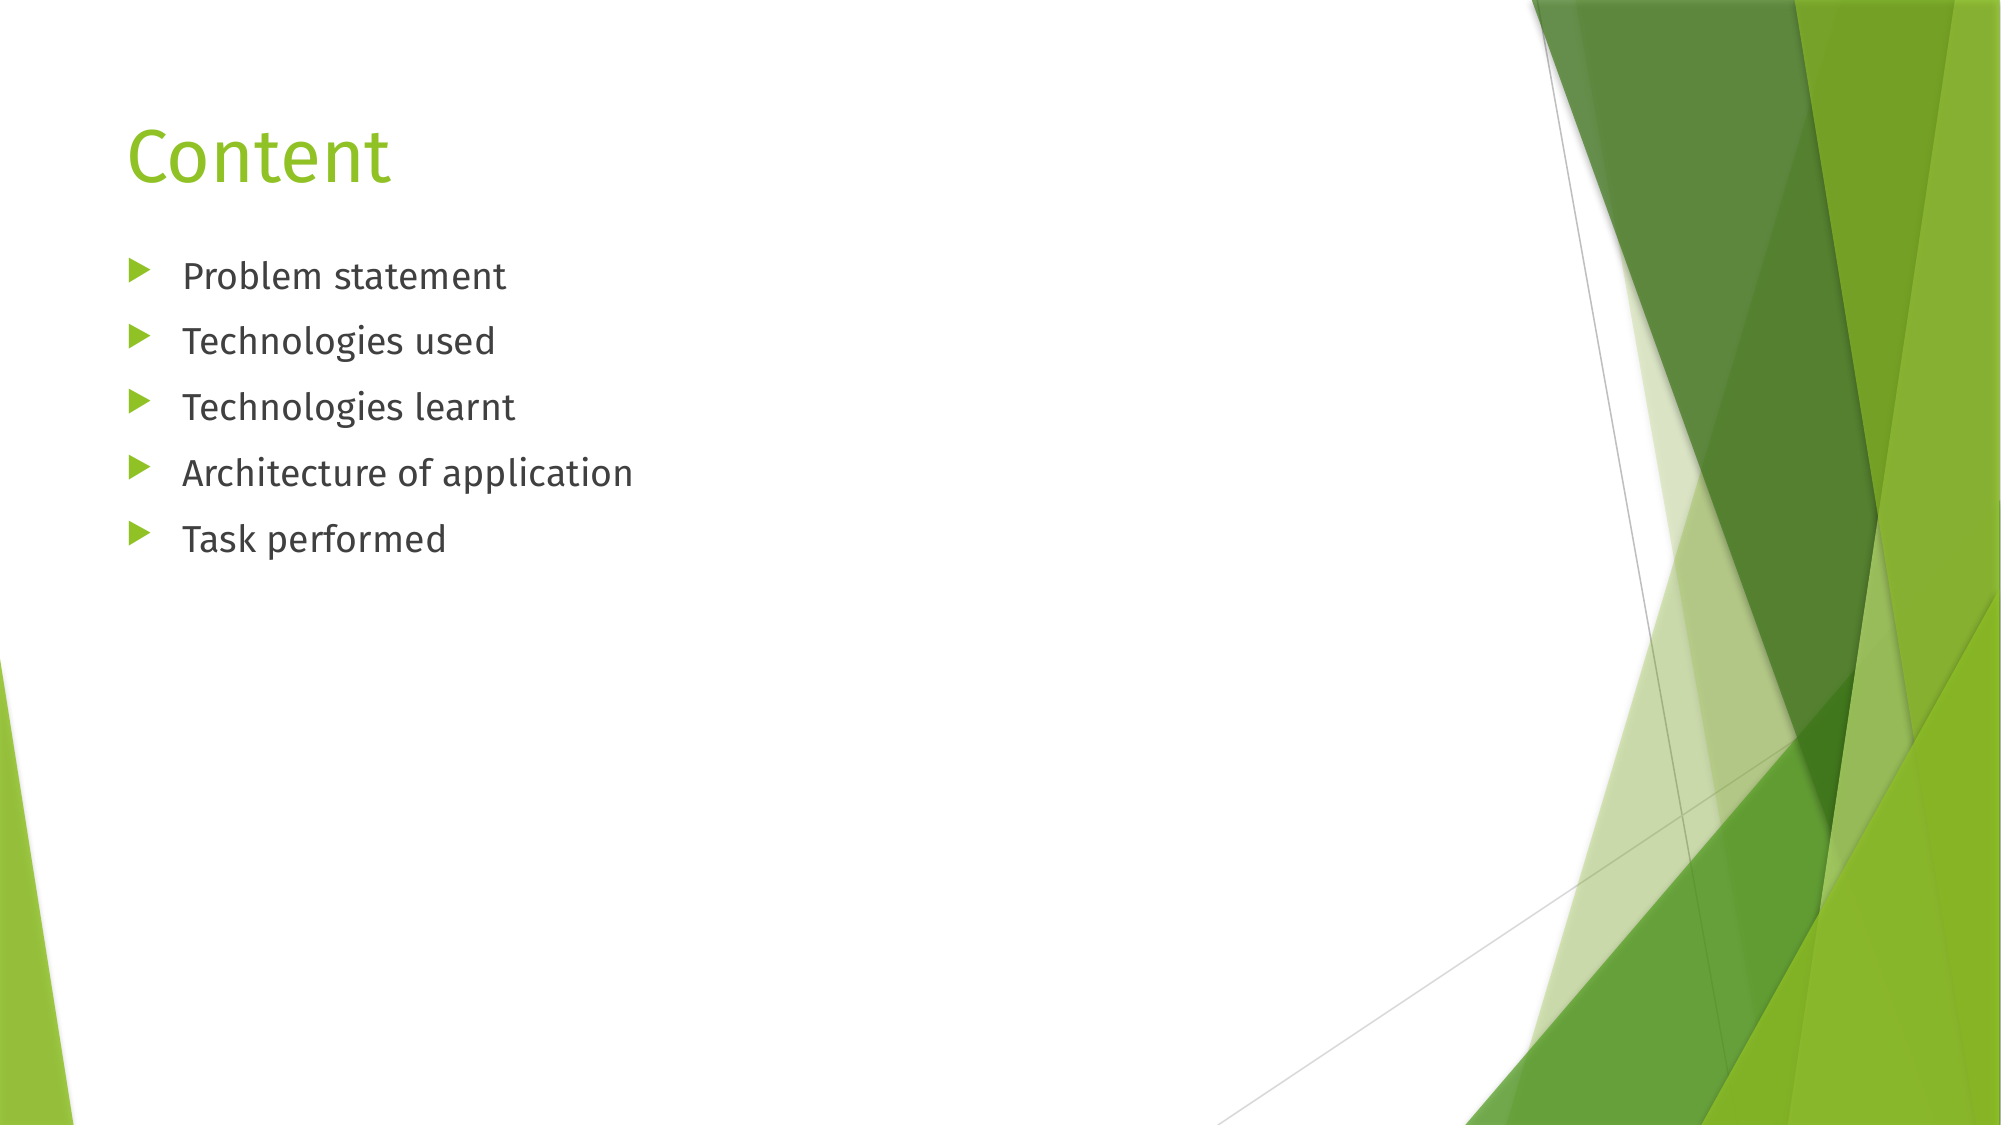

# Content
Problem statement
Technologies used
Technologies learnt
Architecture of application
Task performed